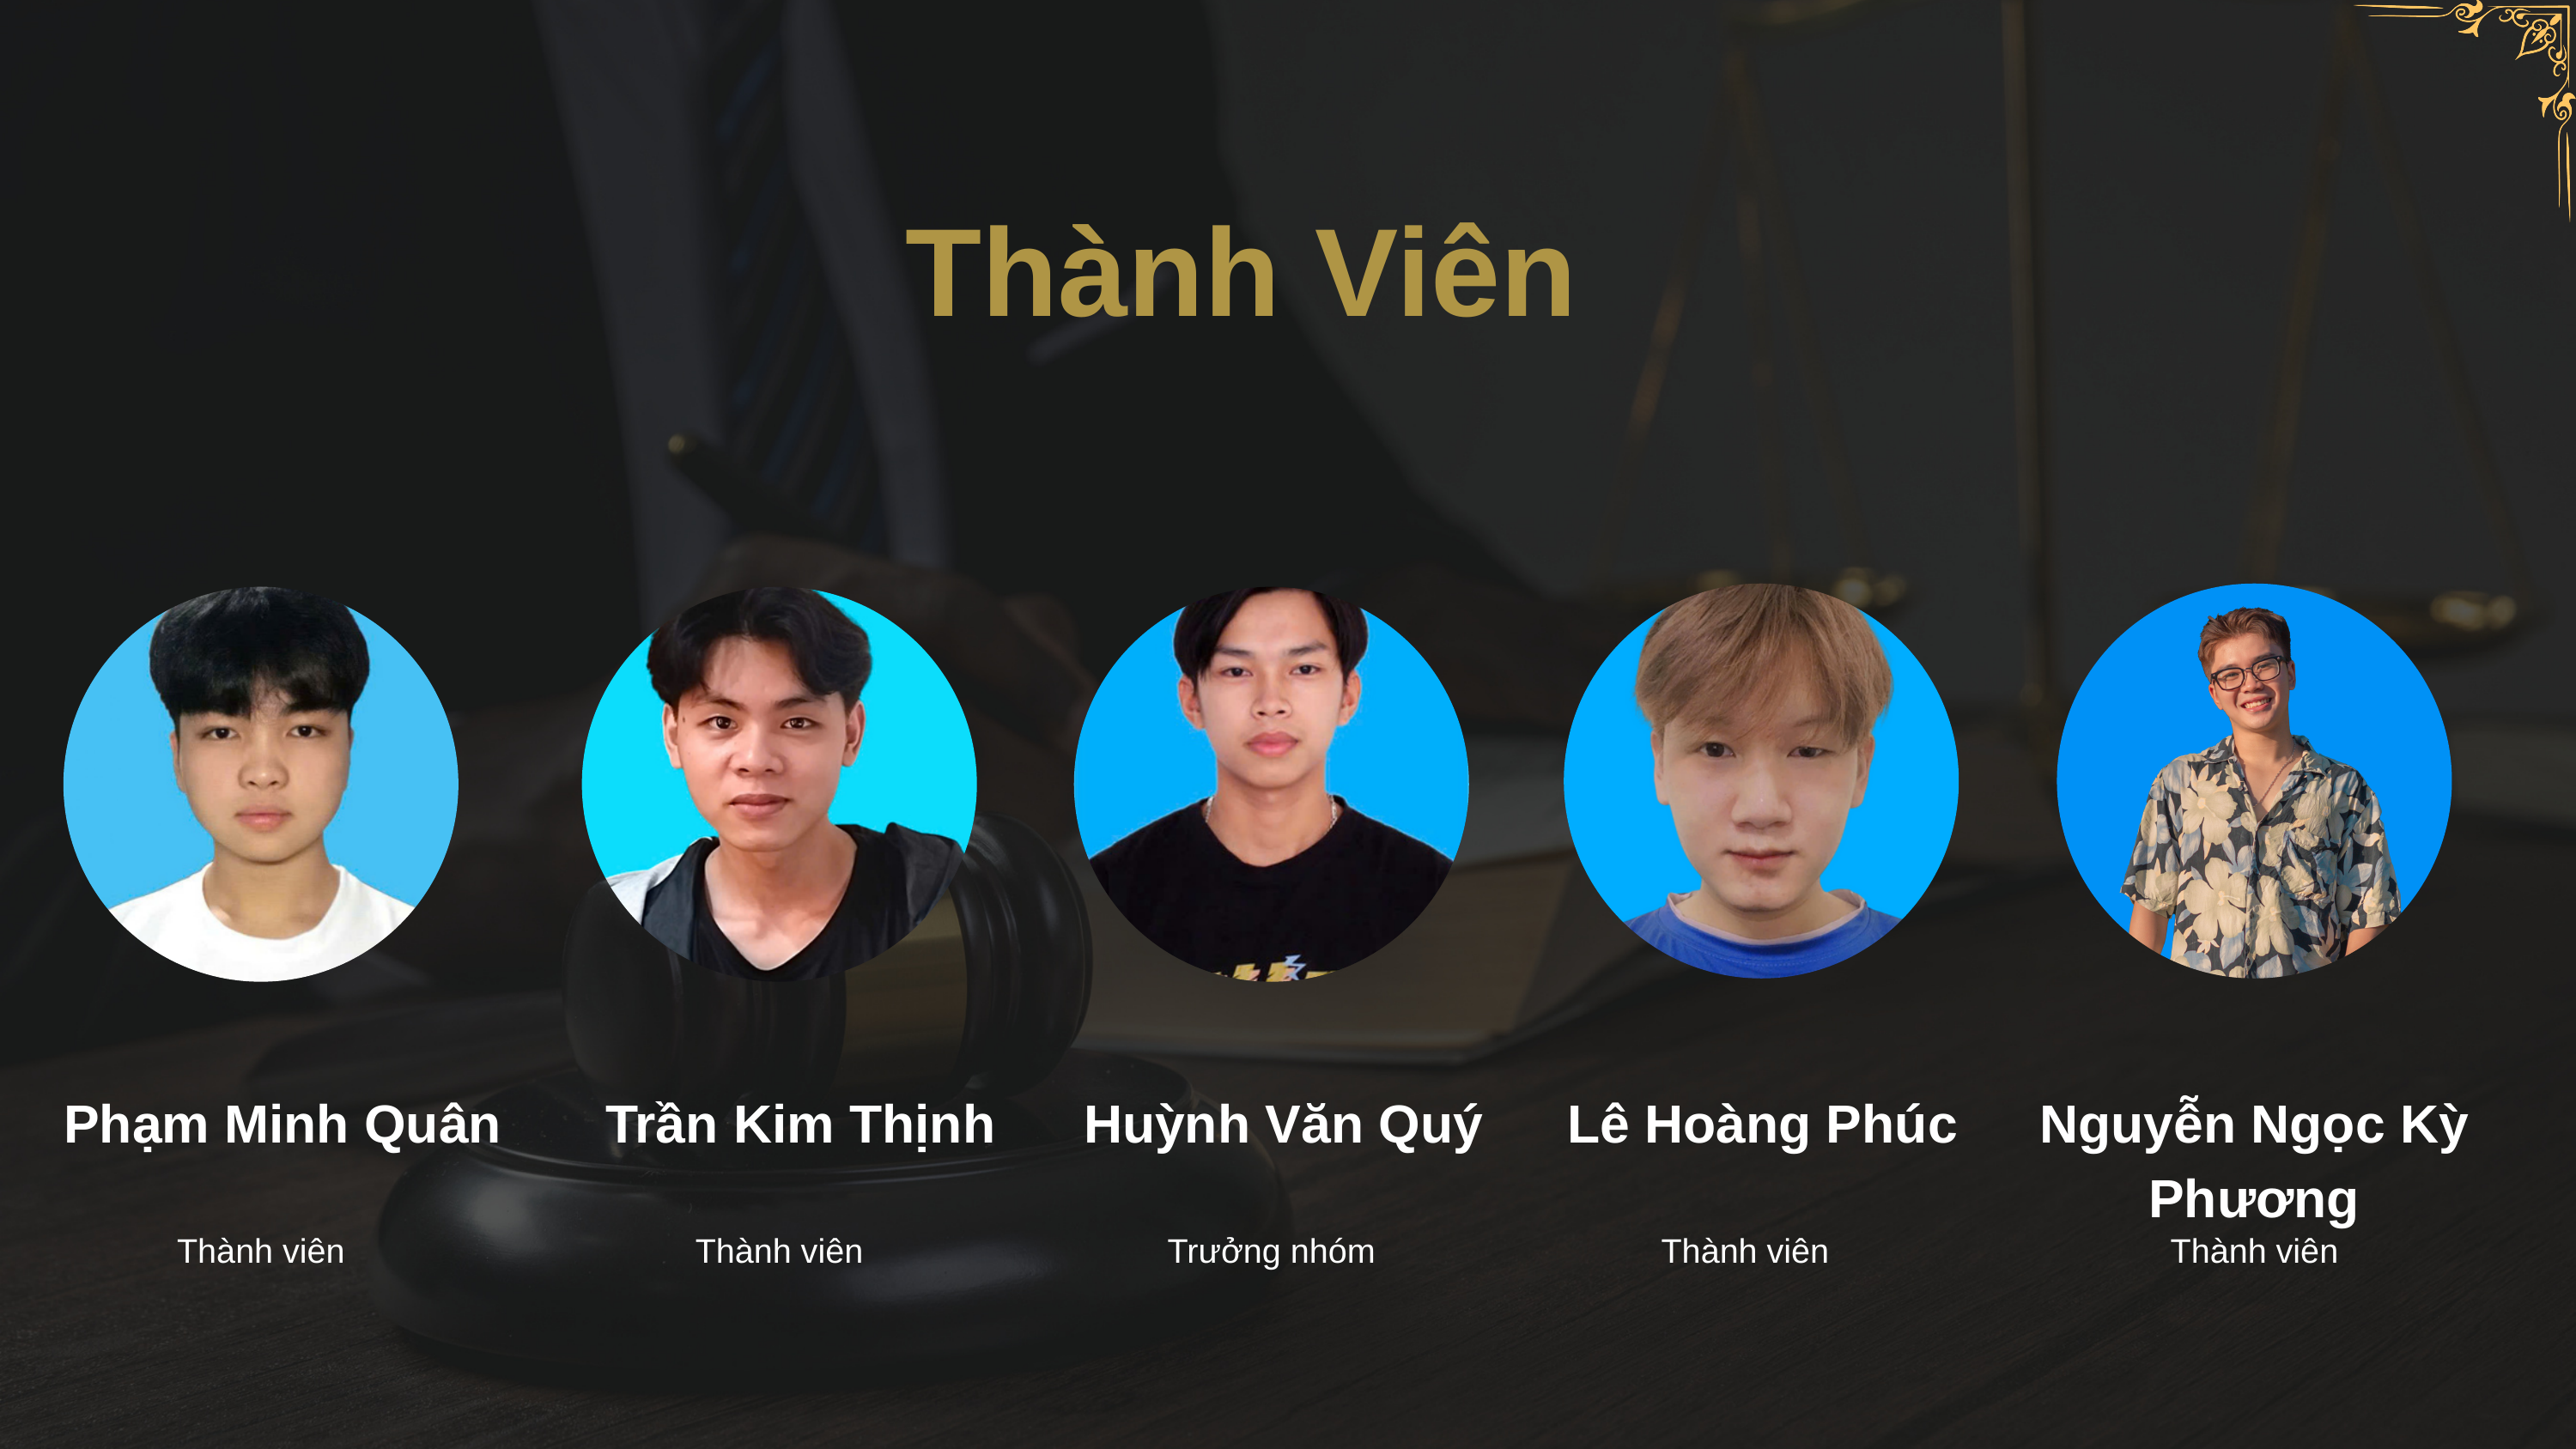

Thành Viên

Phạm Minh Quân
Thành viên

Trần Kim Thịnh
Thành viên

Huỳnh Văn Quý
Lê Hoàng Phúc
Nguyễn Ngọc Kỳ Phương
Trưởng nhóm
Thành viên
Thành viên